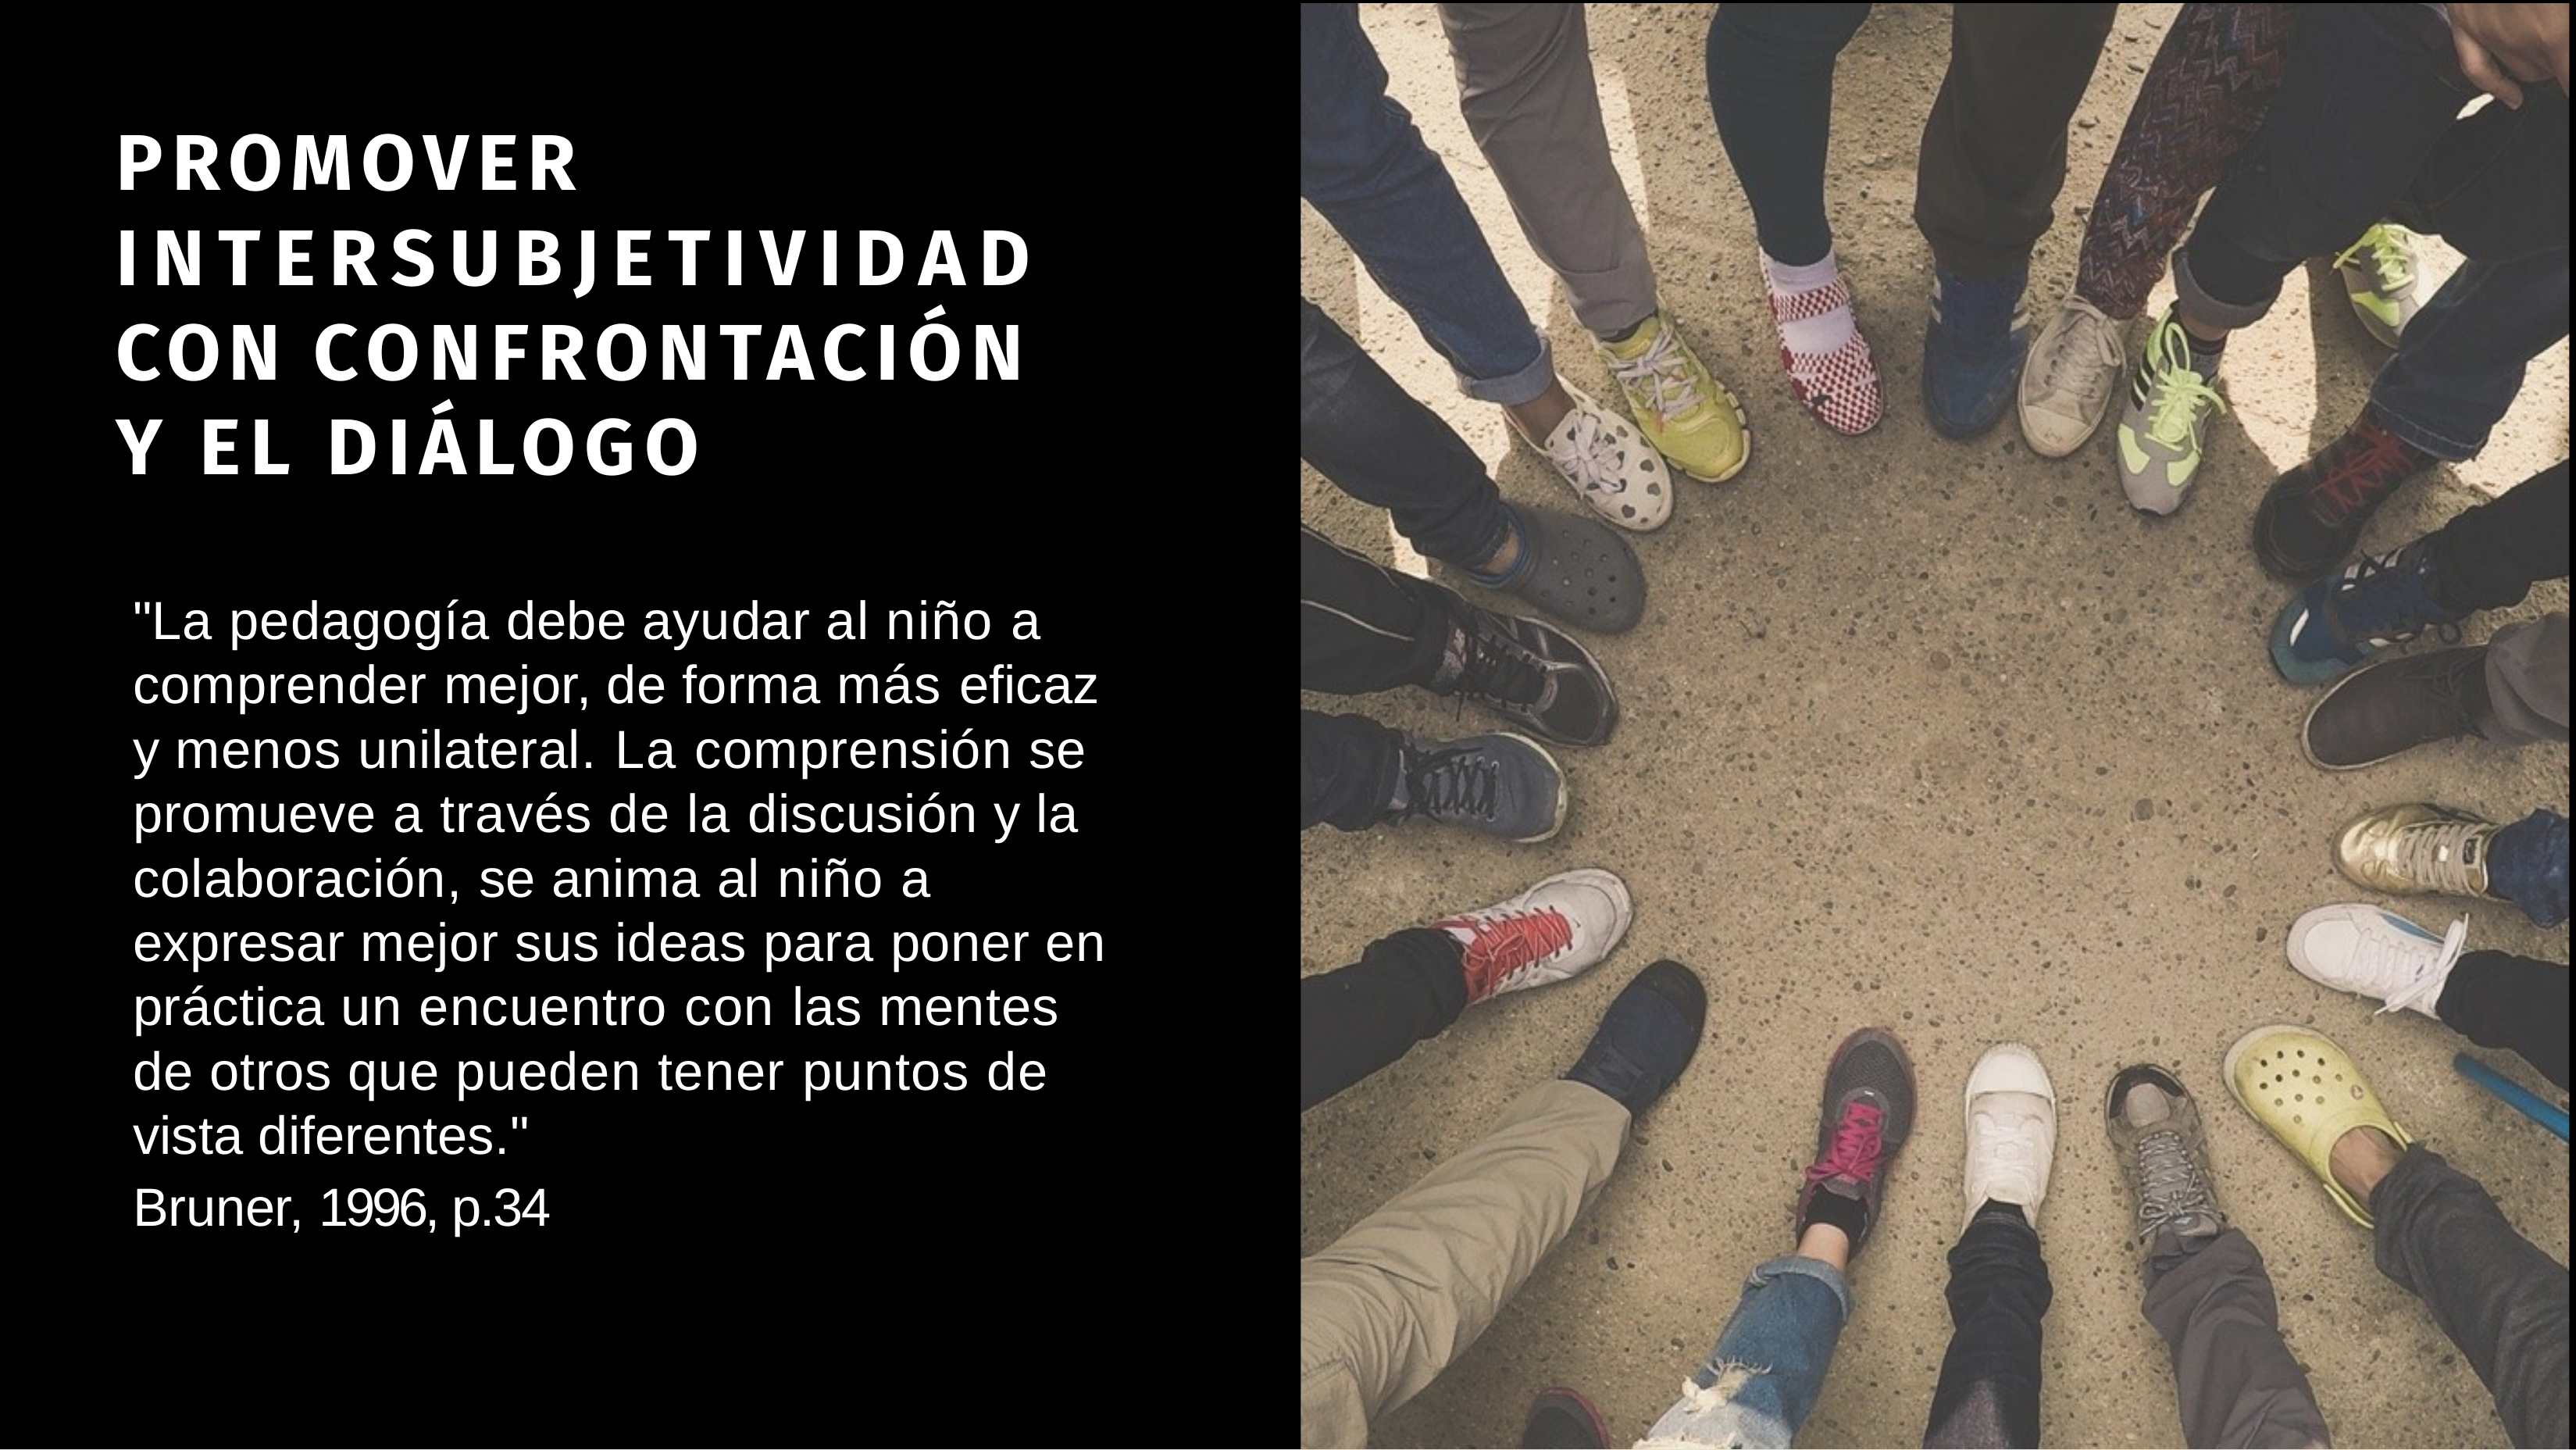

# PROMOVER
INTERSUBJETIVIDAD CON CONFRONTACIÓN Y EL DIÁLOGO

"La pedagogía debe ayudar al niño a comprender mejor, de forma más eficaz y menos unilateral. La comprensión se promueve a través de la discusión y la colaboración, se anima al niño a expresar mejor sus ideas para poner en práctica un encuentro con las mentes de otros que pueden tener puntos de vista diferentes."
Bruner, 1996, p.34